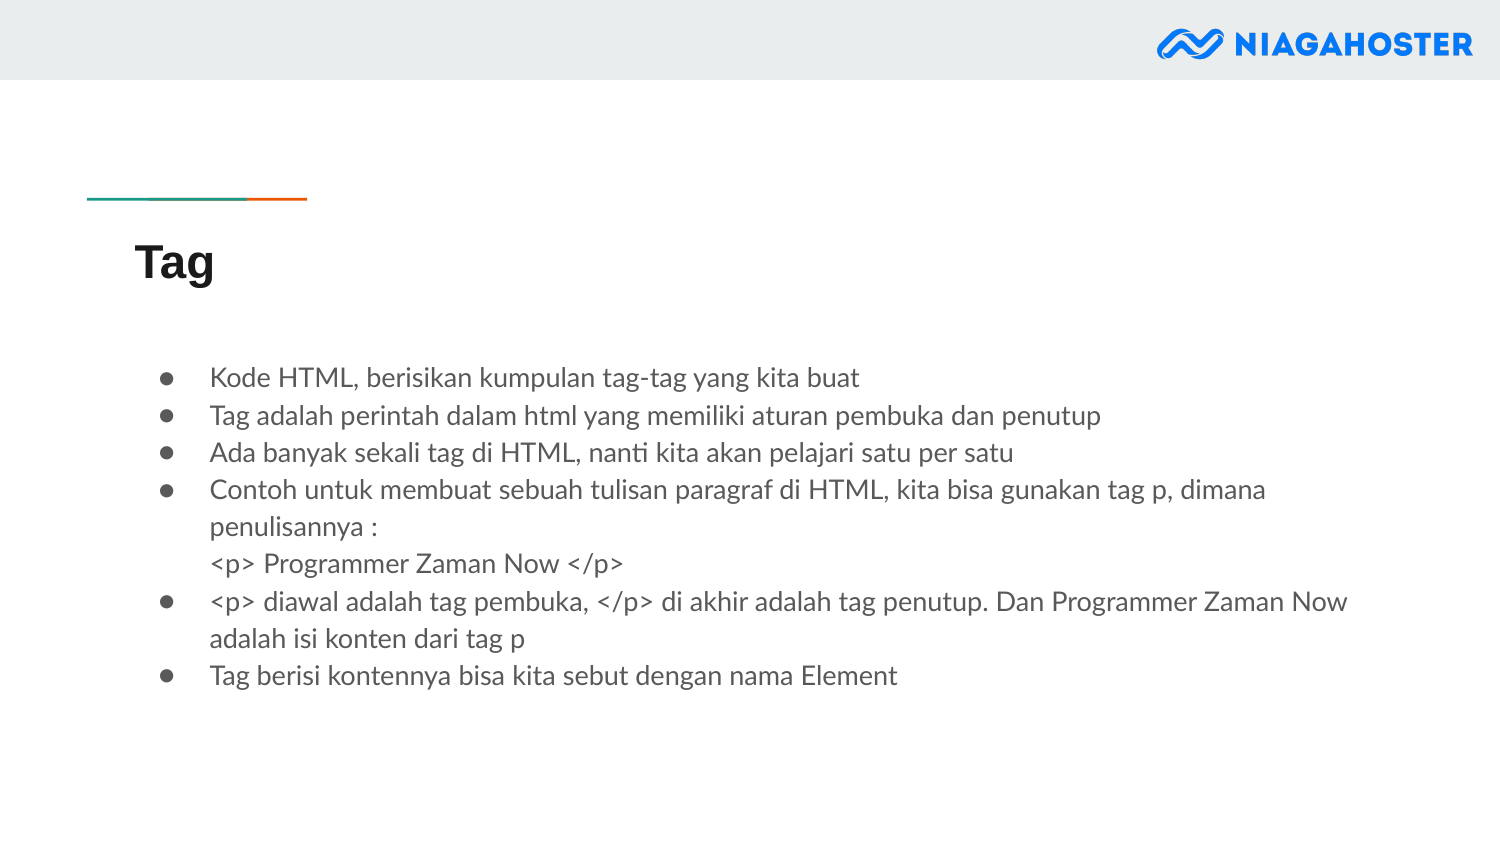

# Tag
Kode HTML, berisikan kumpulan tag-tag yang kita buat
Tag adalah perintah dalam html yang memiliki aturan pembuka dan penutup
Ada banyak sekali tag di HTML, nanti kita akan pelajari satu per satu
Contoh untuk membuat sebuah tulisan paragraf di HTML, kita bisa gunakan tag p, dimana penulisannya :
<p> Programmer Zaman Now </p>
<p> diawal adalah tag pembuka, </p> di akhir adalah tag penutup. Dan Programmer Zaman Now adalah isi konten dari tag p
Tag berisi kontennya bisa kita sebut dengan nama Element